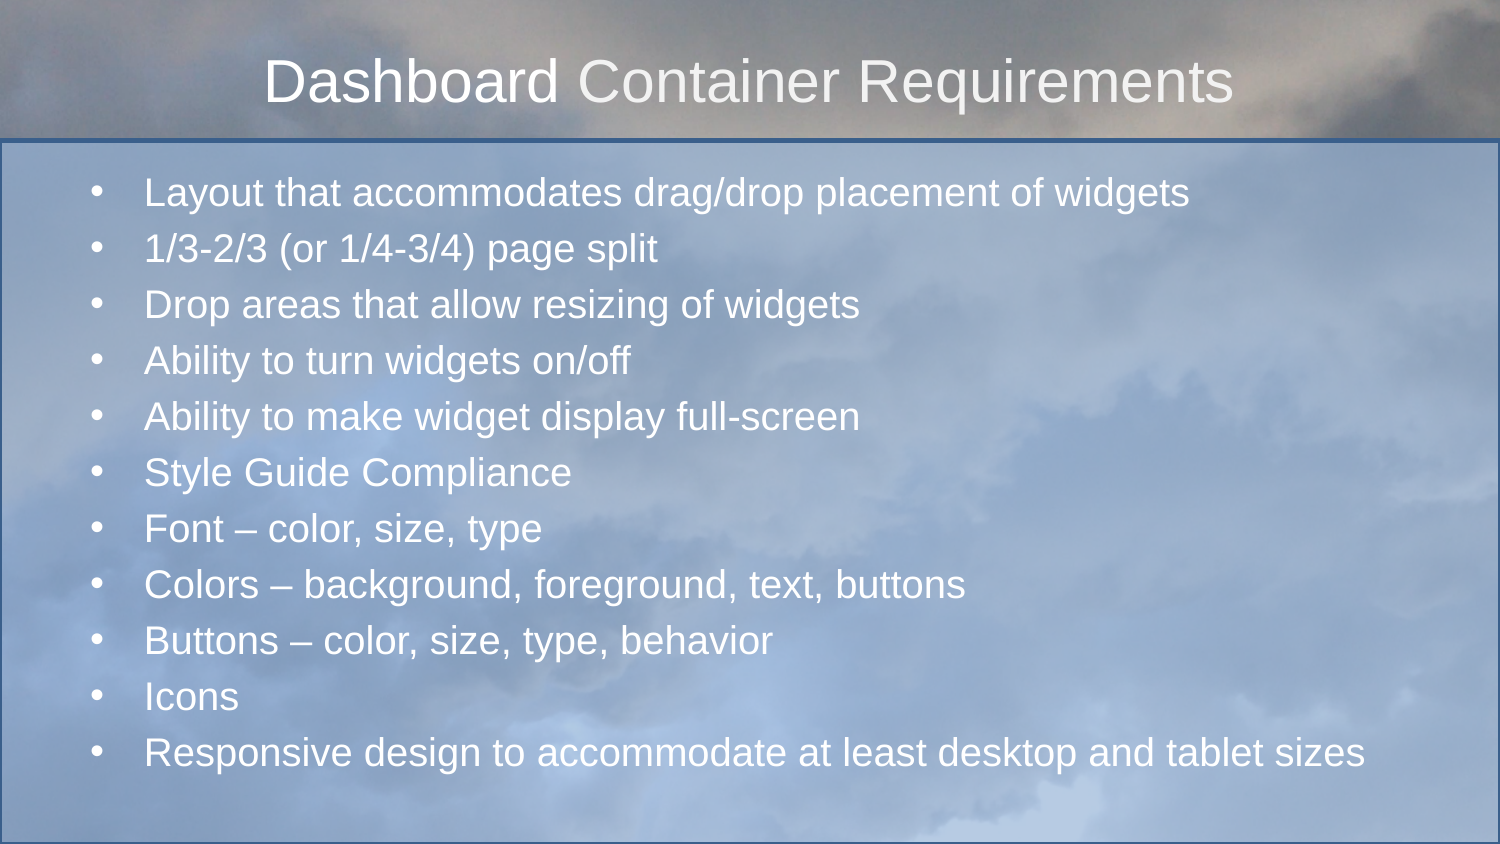

# Dashboard Container Requirements
Layout that accommodates drag/drop placement of widgets
1/3-2/3 (or 1/4-3/4) page split
Drop areas that allow resizing of widgets
Ability to turn widgets on/off
Ability to make widget display full-screen
Style Guide Compliance
Font – color, size, type
Colors – background, foreground, text, buttons
Buttons – color, size, type, behavior
Icons
Responsive design to accommodate at least desktop and tablet sizes